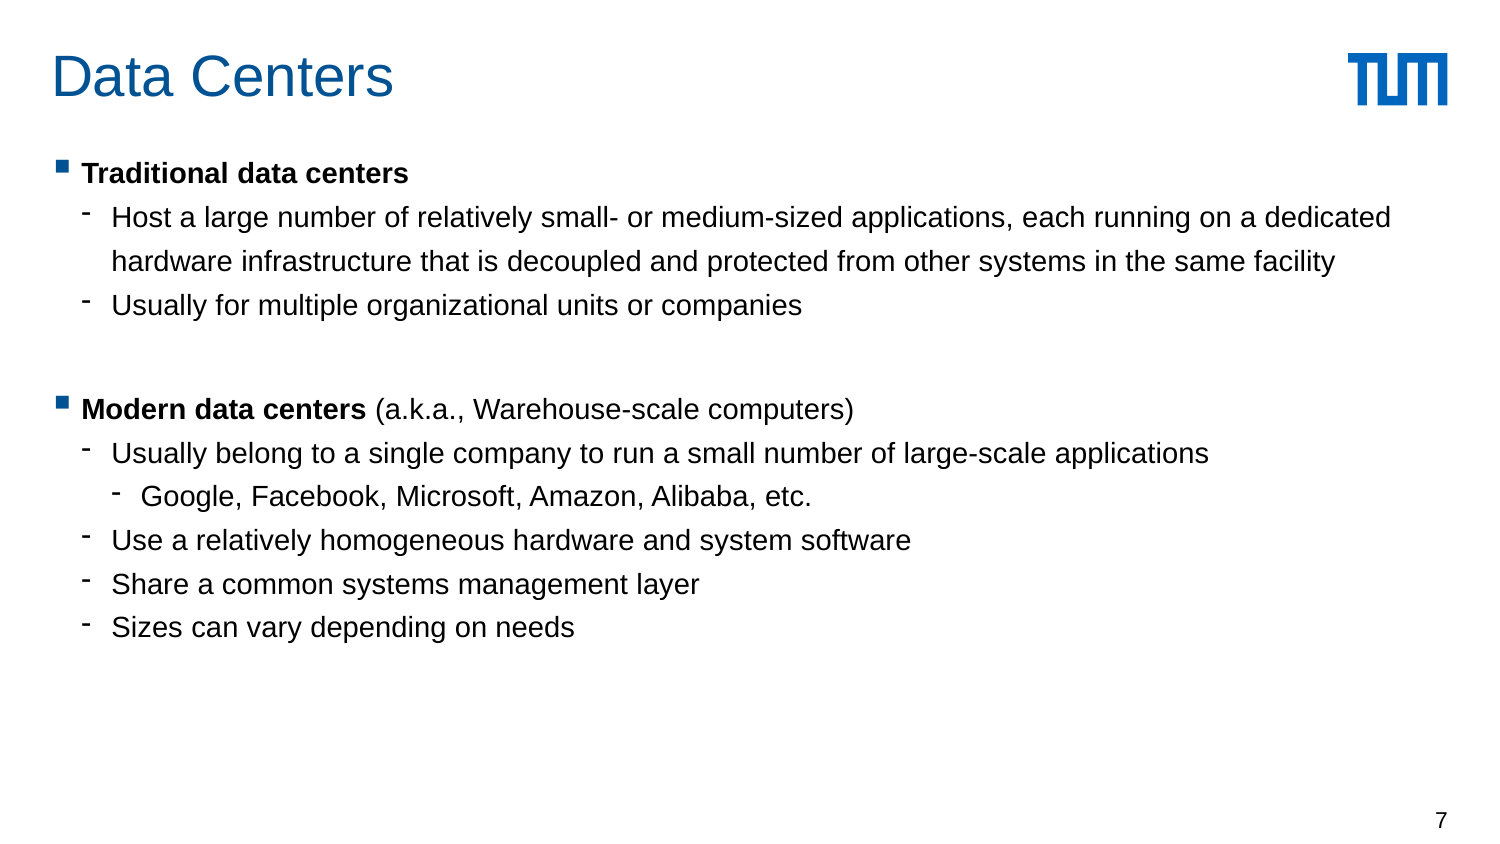

# Data Centers
Traditional data centers
Host a large number of relatively small- or medium-sized applications, each running on a dedicated hardware infrastructure that is decoupled and protected from other systems in the same facility
Usually for multiple organizational units or companies

Modern data centers (a.k.a., Warehouse-scale computers)
Usually belong to a single company to run a small number of large-scale applications
Google, Facebook, Microsoft, Amazon, Alibaba, etc.
Use a relatively homogeneous hardware and system software
Share a common systems management layer
Sizes can vary depending on needs
7